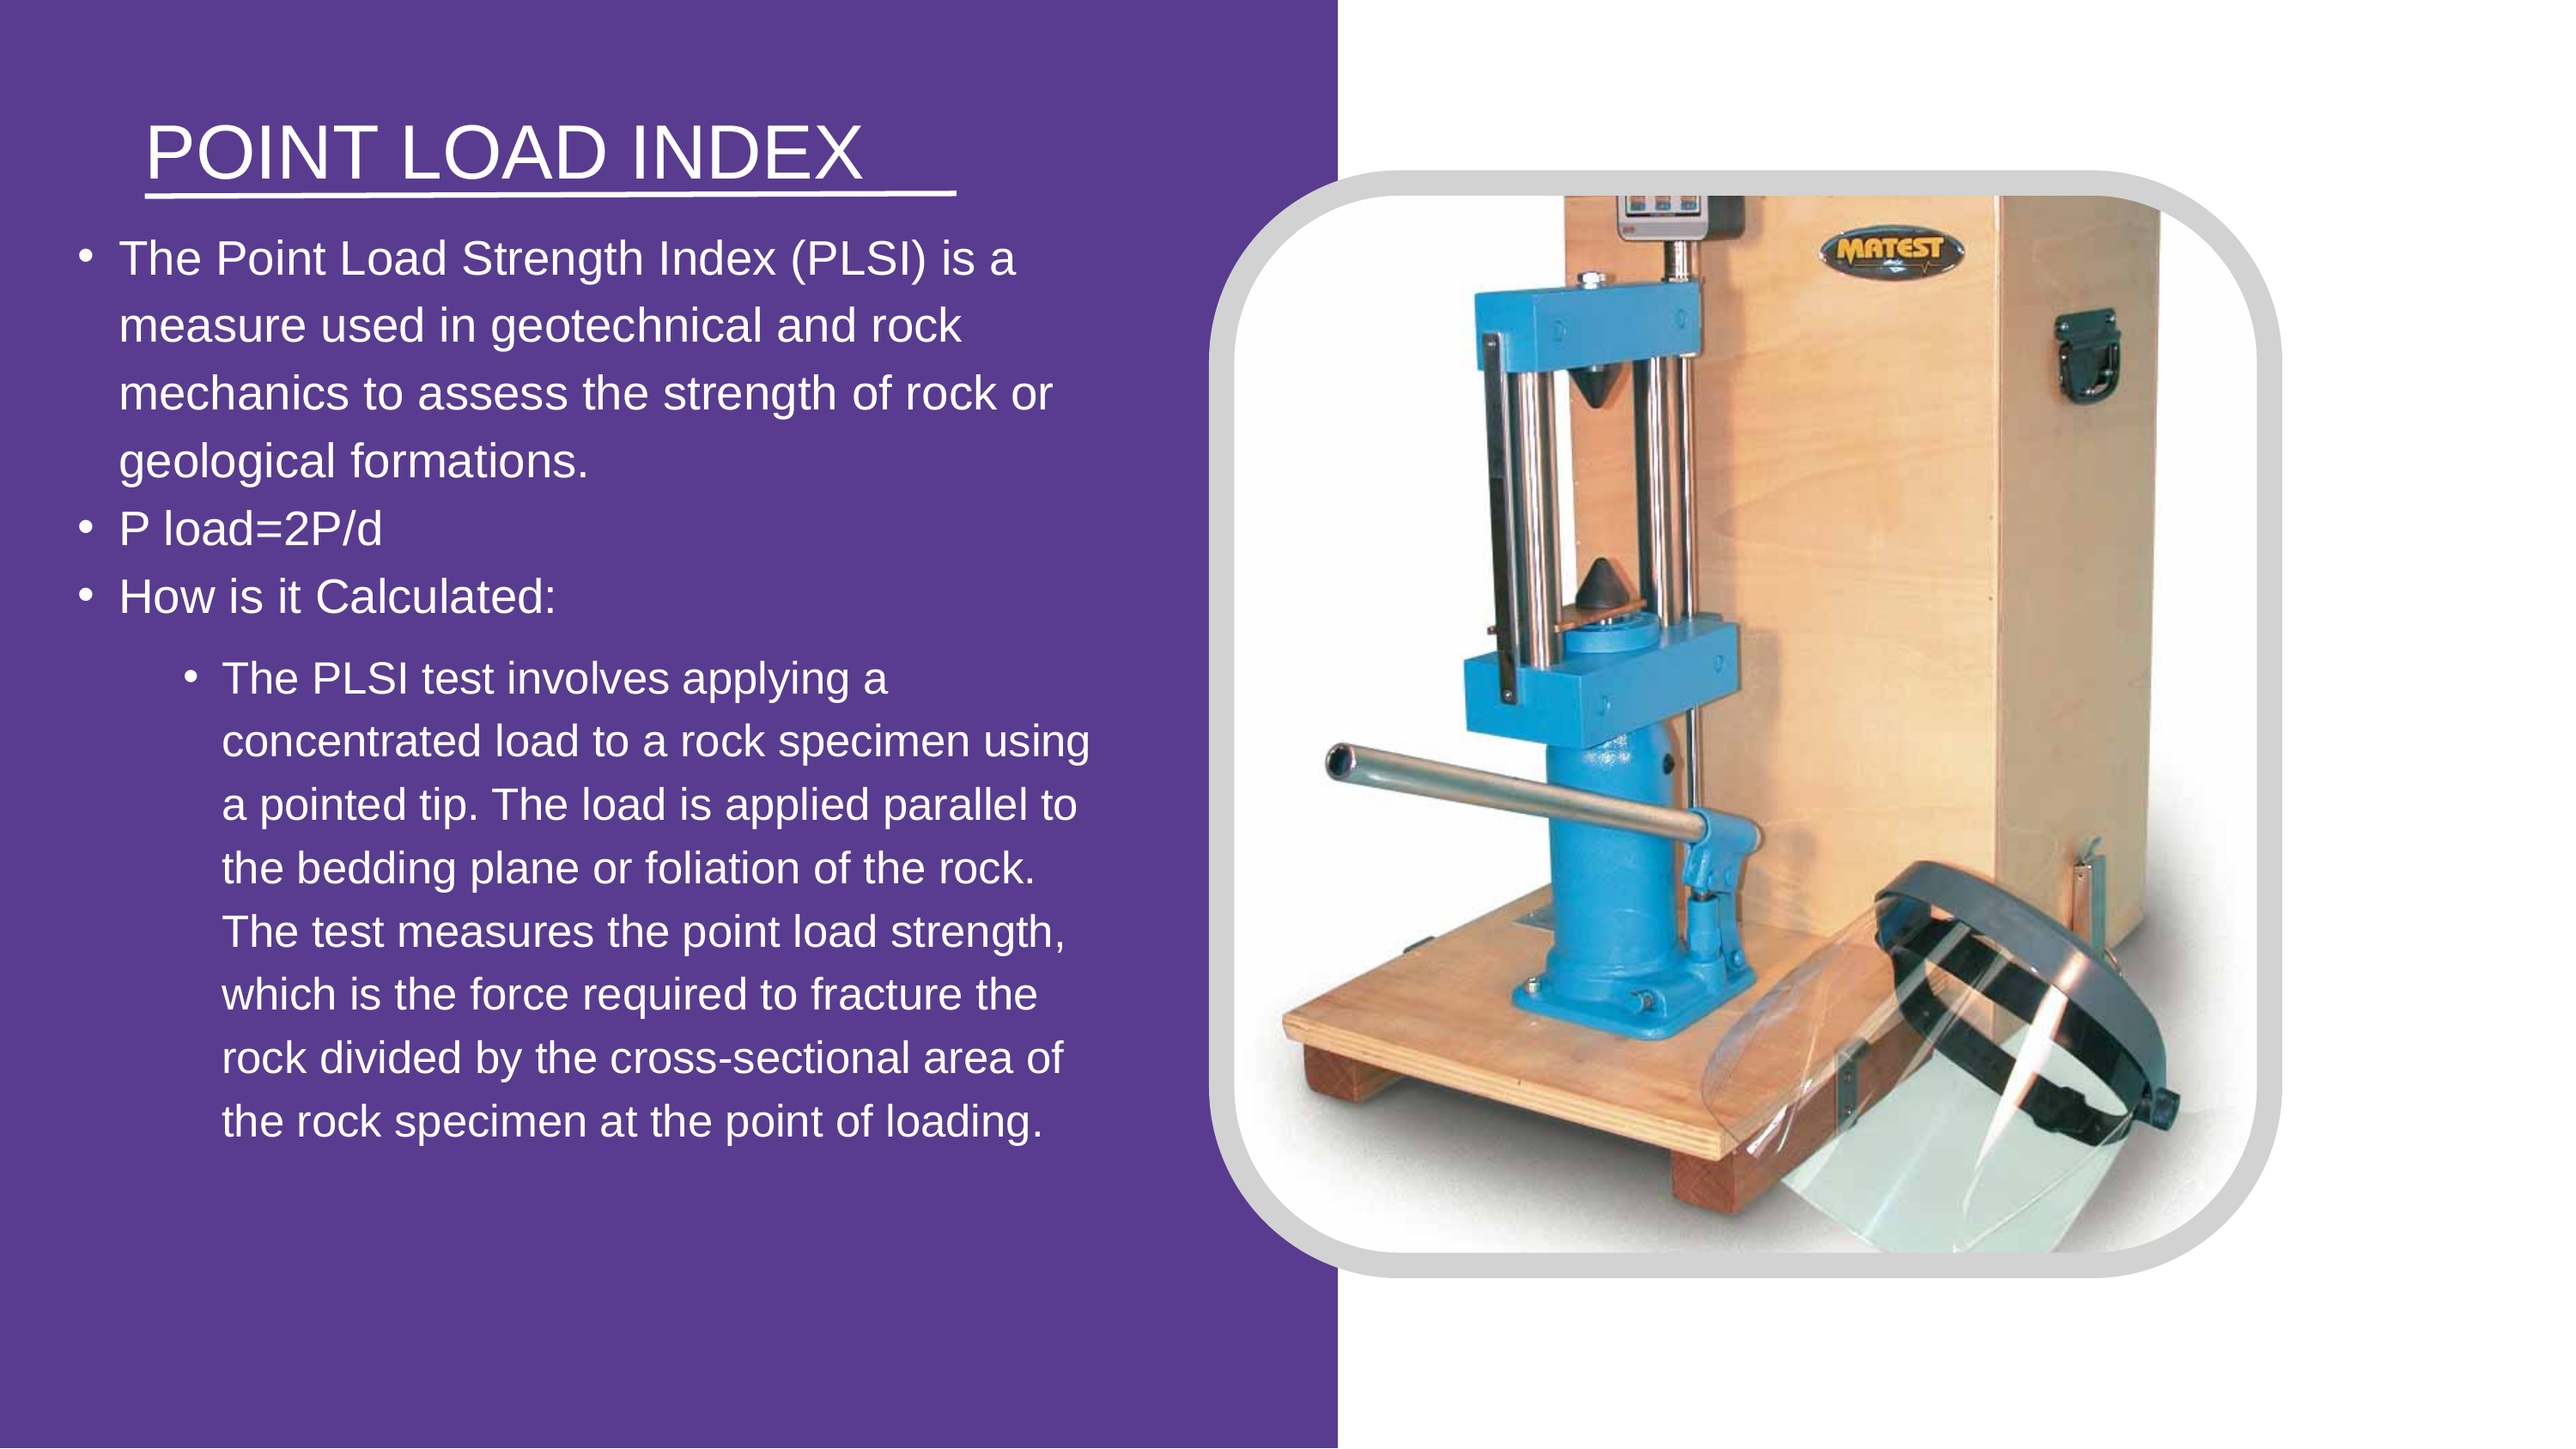

POINT LOAD INDEX

The Point Load Strength Index (PLSI) is a measure used in geotechnical and rock mechanics to assess the strength of rock or geological formations.
P load=2P/d
How is it Calculated:
The PLSI test involves applying a concentrated load to a rock specimen using a pointed tip. The load is applied parallel to the bedding plane or foliation of the rock. The test measures the point load strength, which is the force required to fracture the rock divided by the cross-sectional area of the rock specimen at the point of loading.